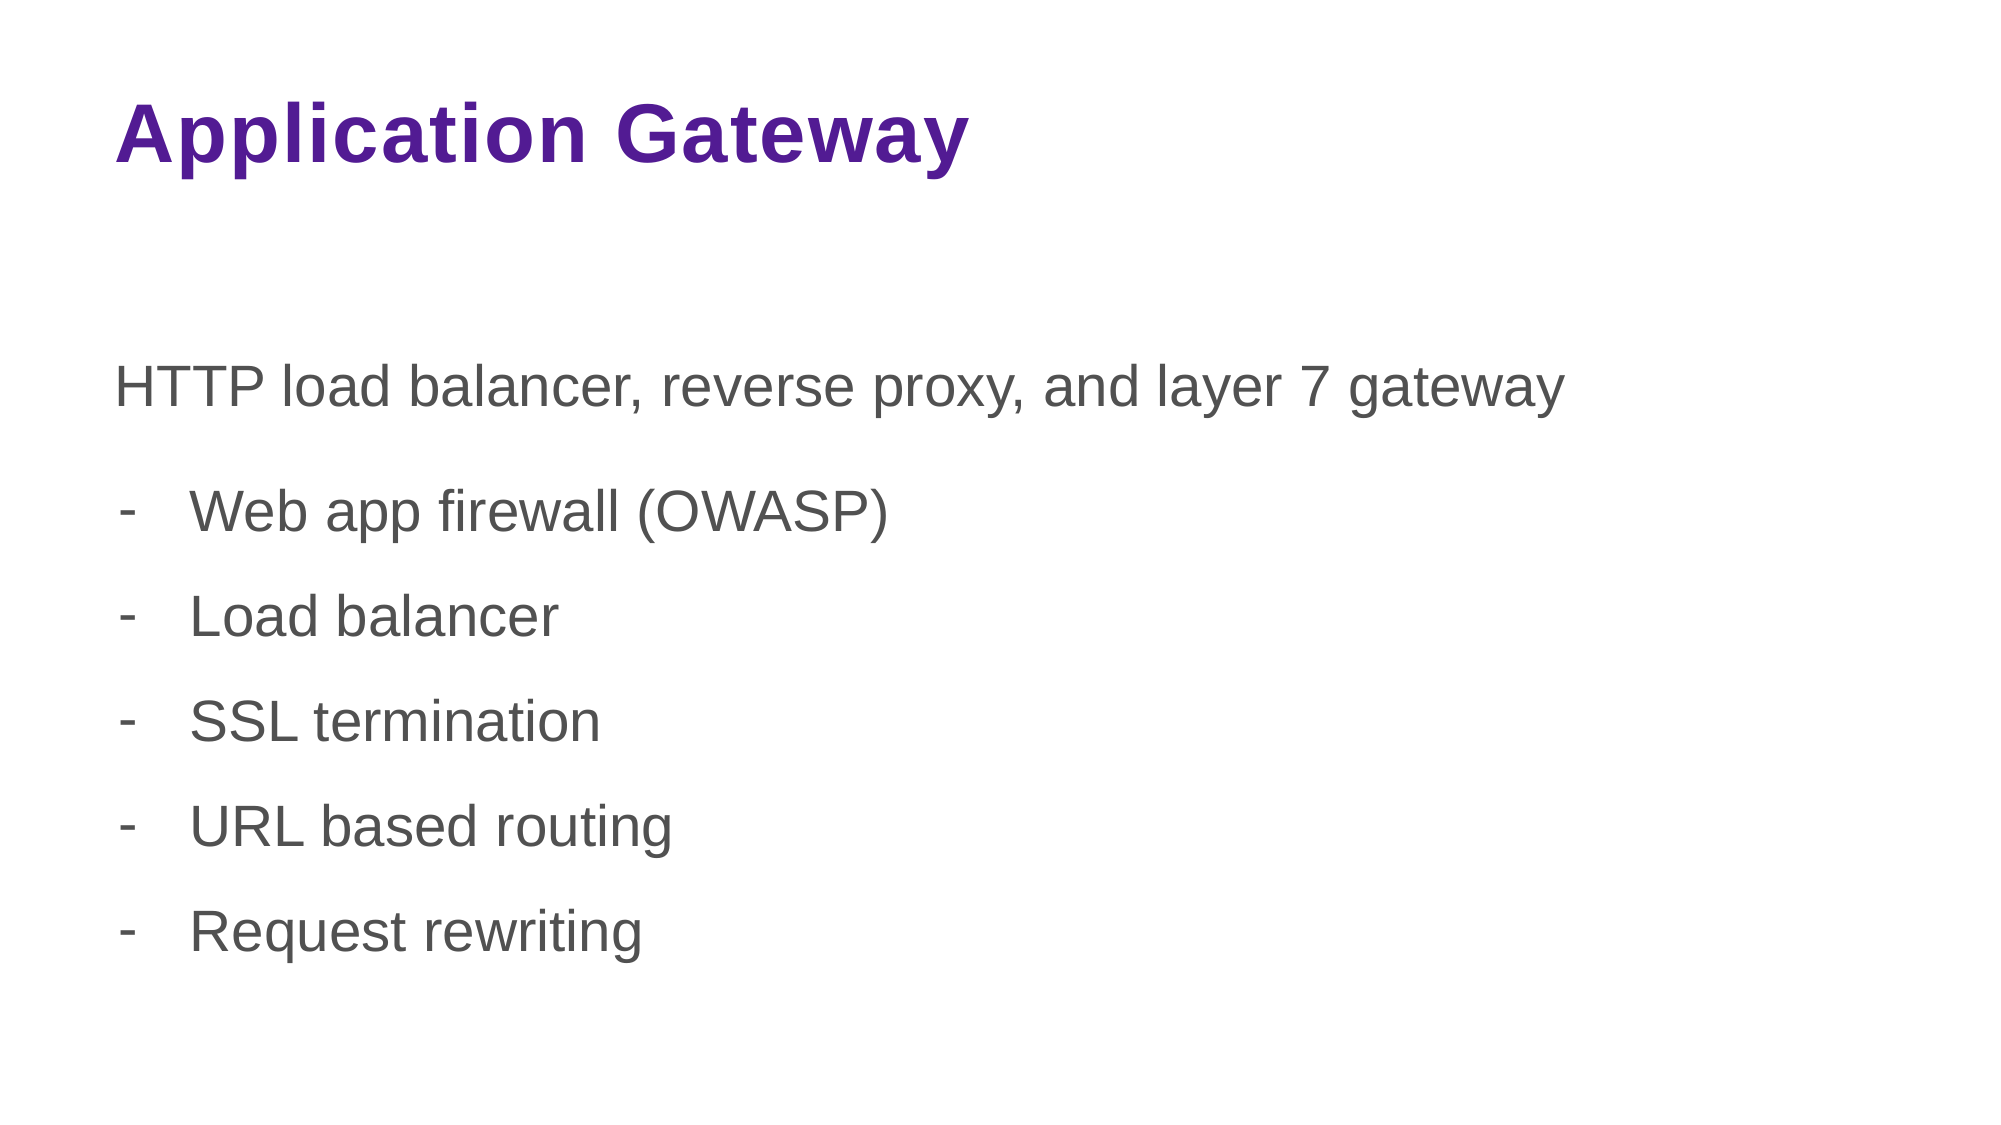

# Application Gateway
HTTP load balancer, reverse proxy, and layer 7 gateway
Web app firewall (OWASP)
Load balancer
SSL termination
URL based routing
Request rewriting